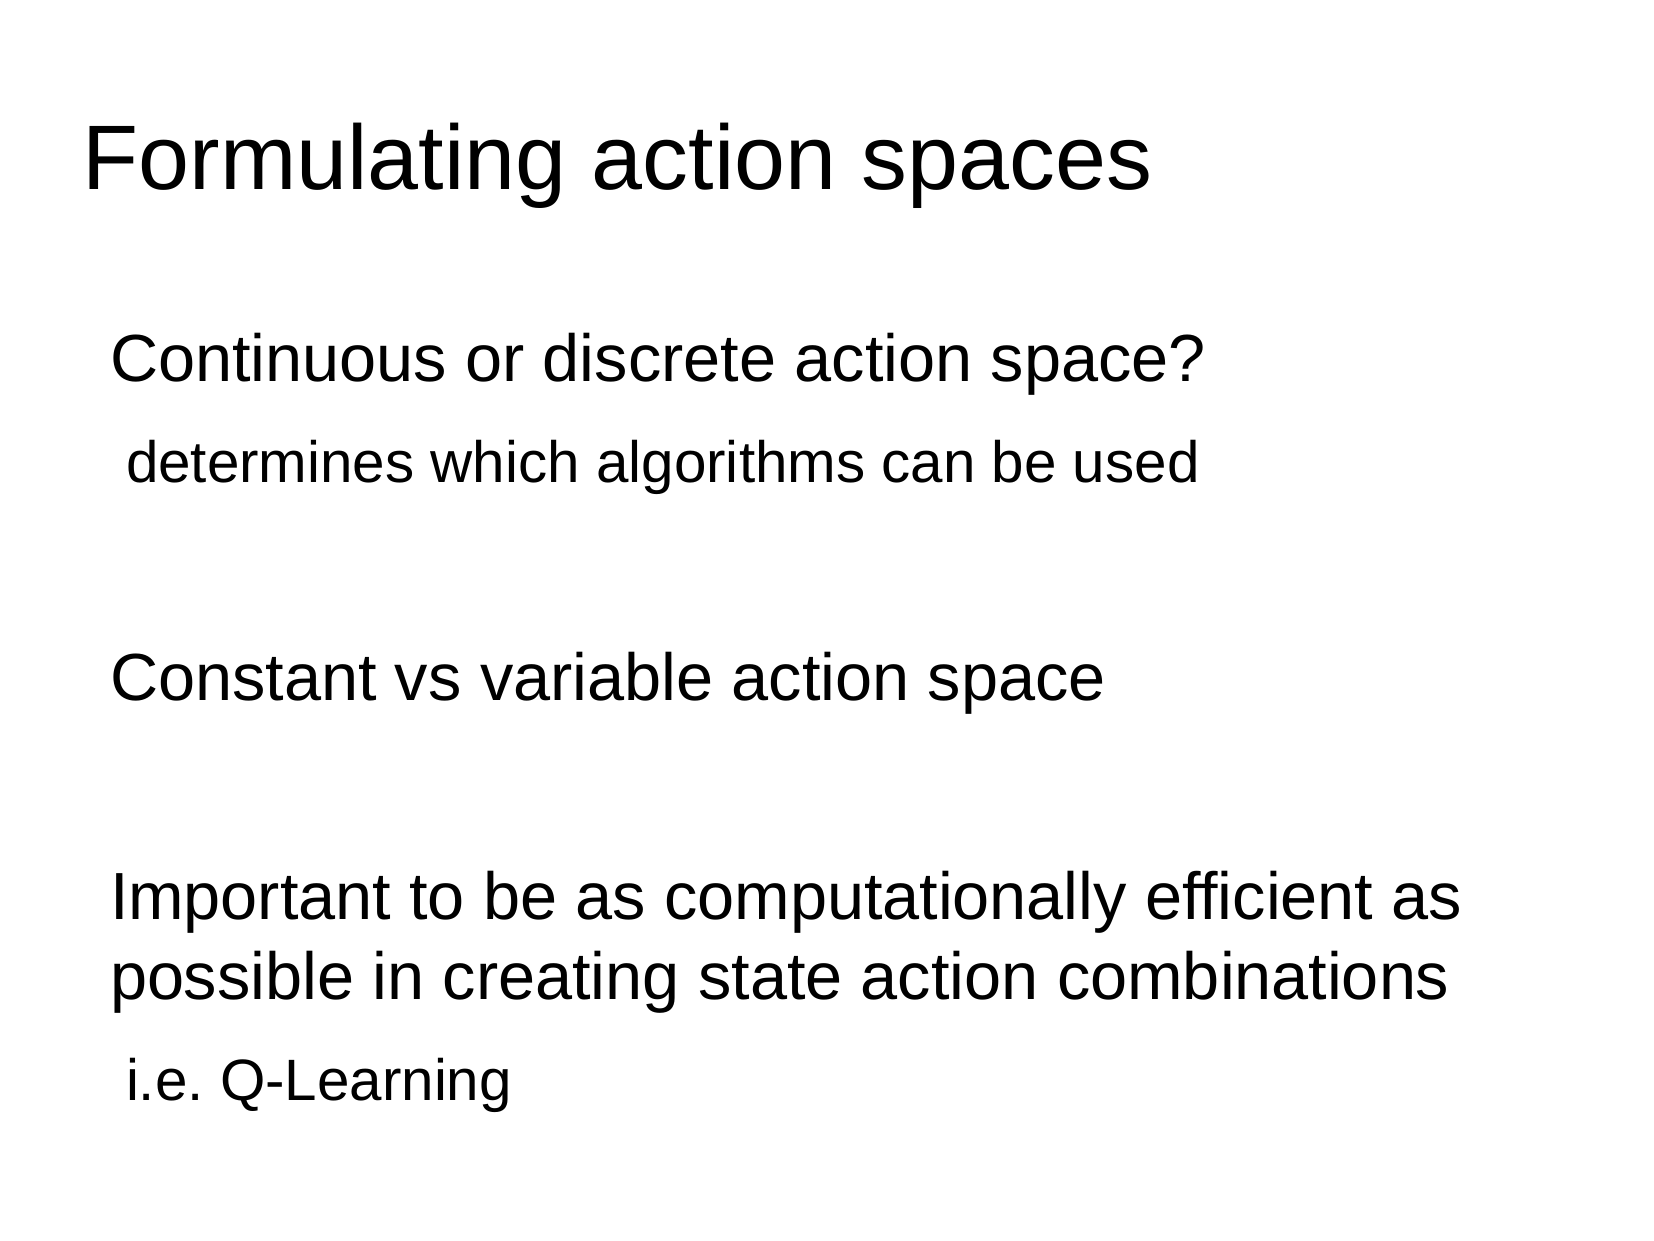

Formulating action spaces

Continuous or discrete action space?
 determines which algorithms can be used

Constant vs variable action space

Important to be as computationally efficient as possible in creating state action combinations
 i.e. Q-Learning